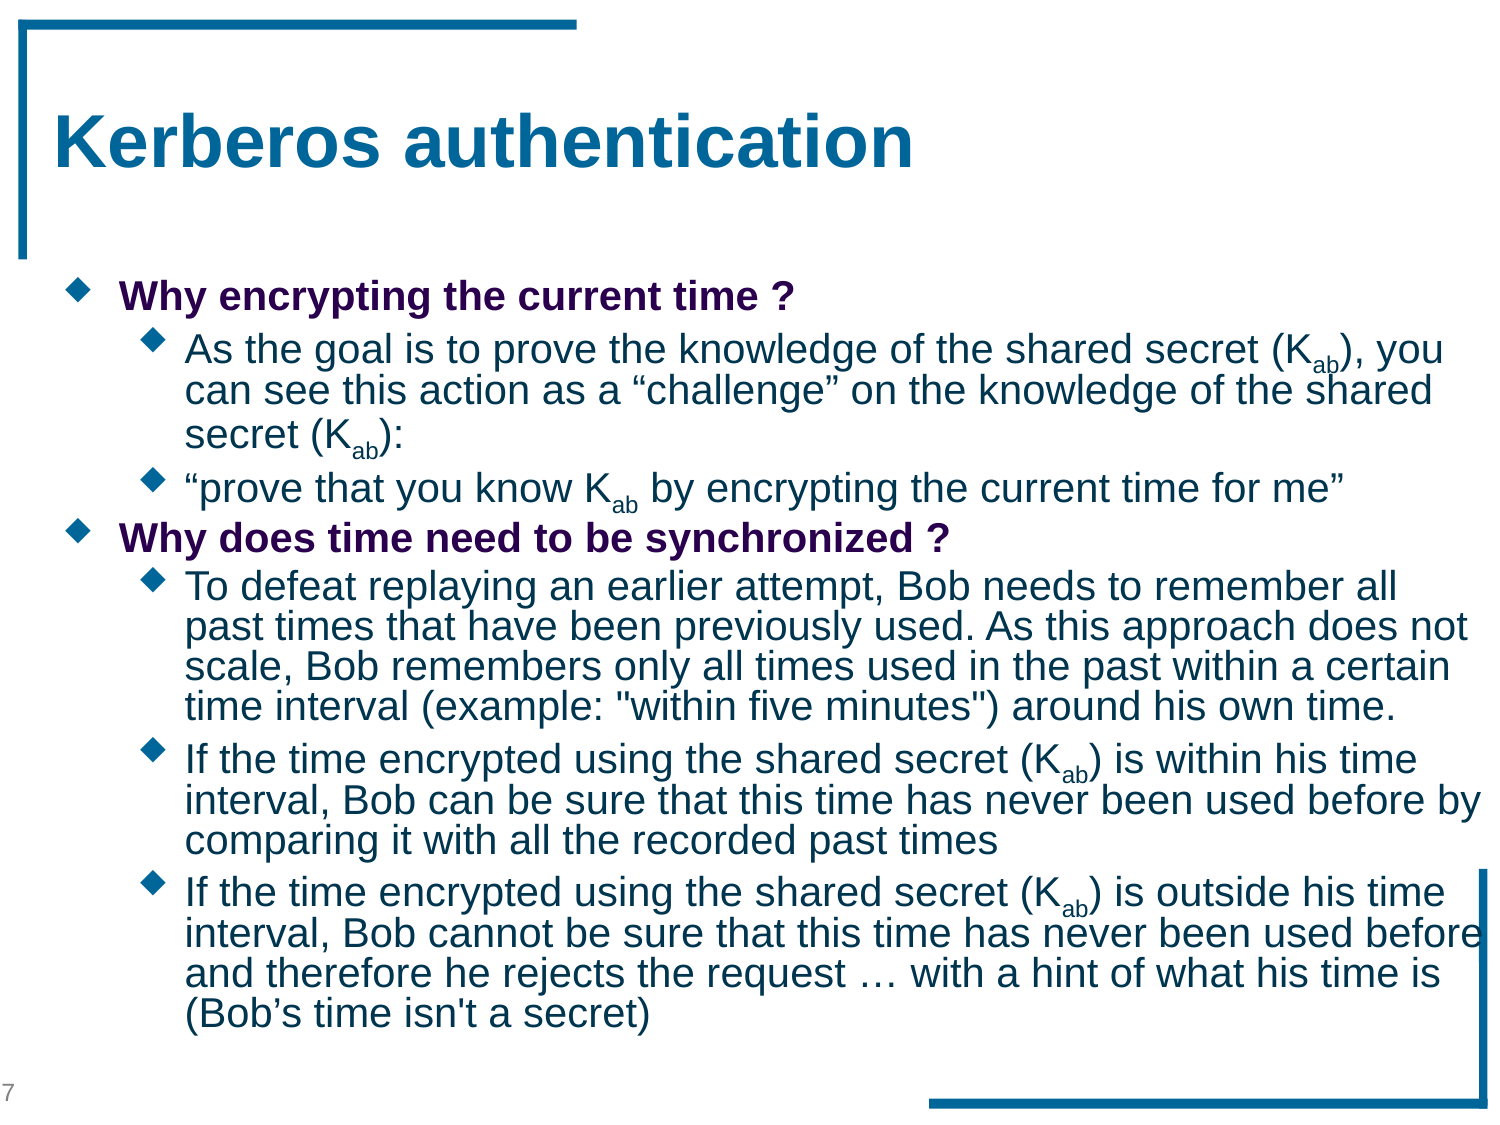

# Kerberos authentication
Why encrypting the current time ?
As the goal is to prove the knowledge of the shared secret (Kab), you can see this action as a “challenge” on the knowledge of the shared secret (Kab):
“prove that you know Kab by encrypting the current time for me”
Why does time need to be synchronized ?
To defeat replaying an earlier attempt, Bob needs to remember all past times that have been previously used. As this approach does not scale, Bob remembers only all times used in the past within a certain time interval (example: "within five minutes") around his own time.
If the time encrypted using the shared secret (Kab) is within his time interval, Bob can be sure that this time has never been used before by comparing it with all the recorded past times
If the time encrypted using the shared secret (Kab) is outside his time interval, Bob cannot be sure that this time has never been used before and therefore he rejects the request … with a hint of what his time is (Bob’s time isn't a secret)